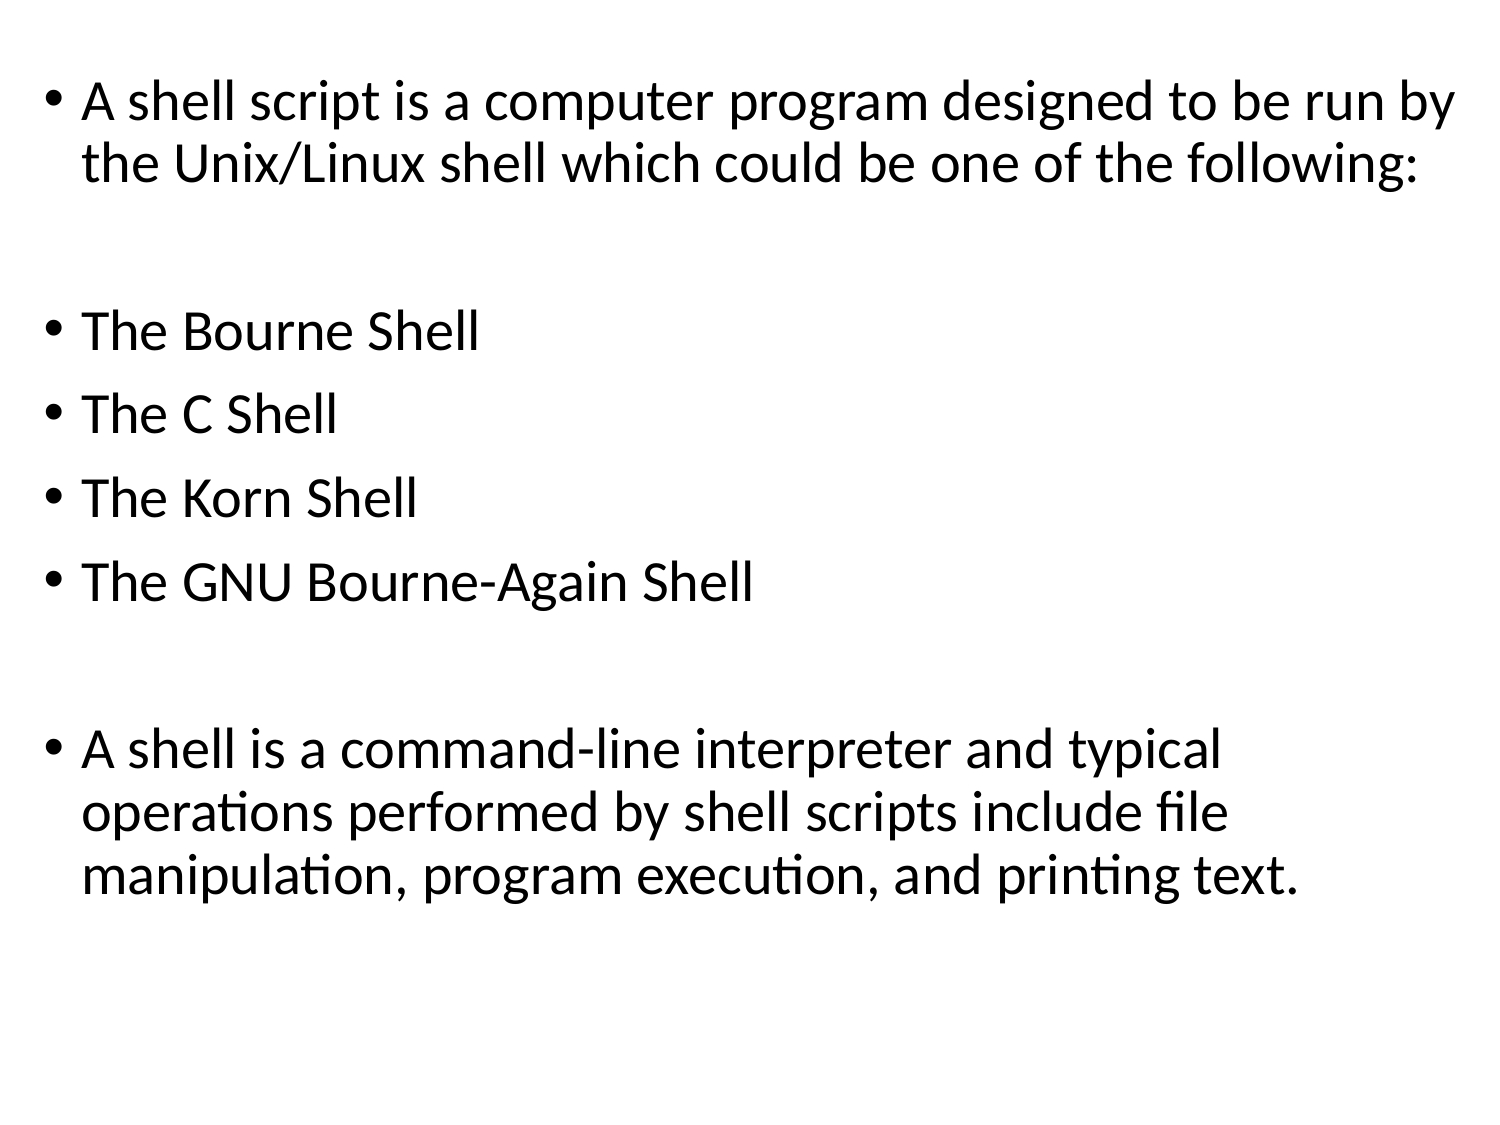

A shell script is a computer program designed to be run by the Unix/Linux shell which could be one of the following:

The Bourne Shell
The C Shell
The Korn Shell
The GNU Bourne-Again Shell

A shell is a command-line interpreter and typical operations performed by shell scripts include file manipulation, program execution, and printing text.